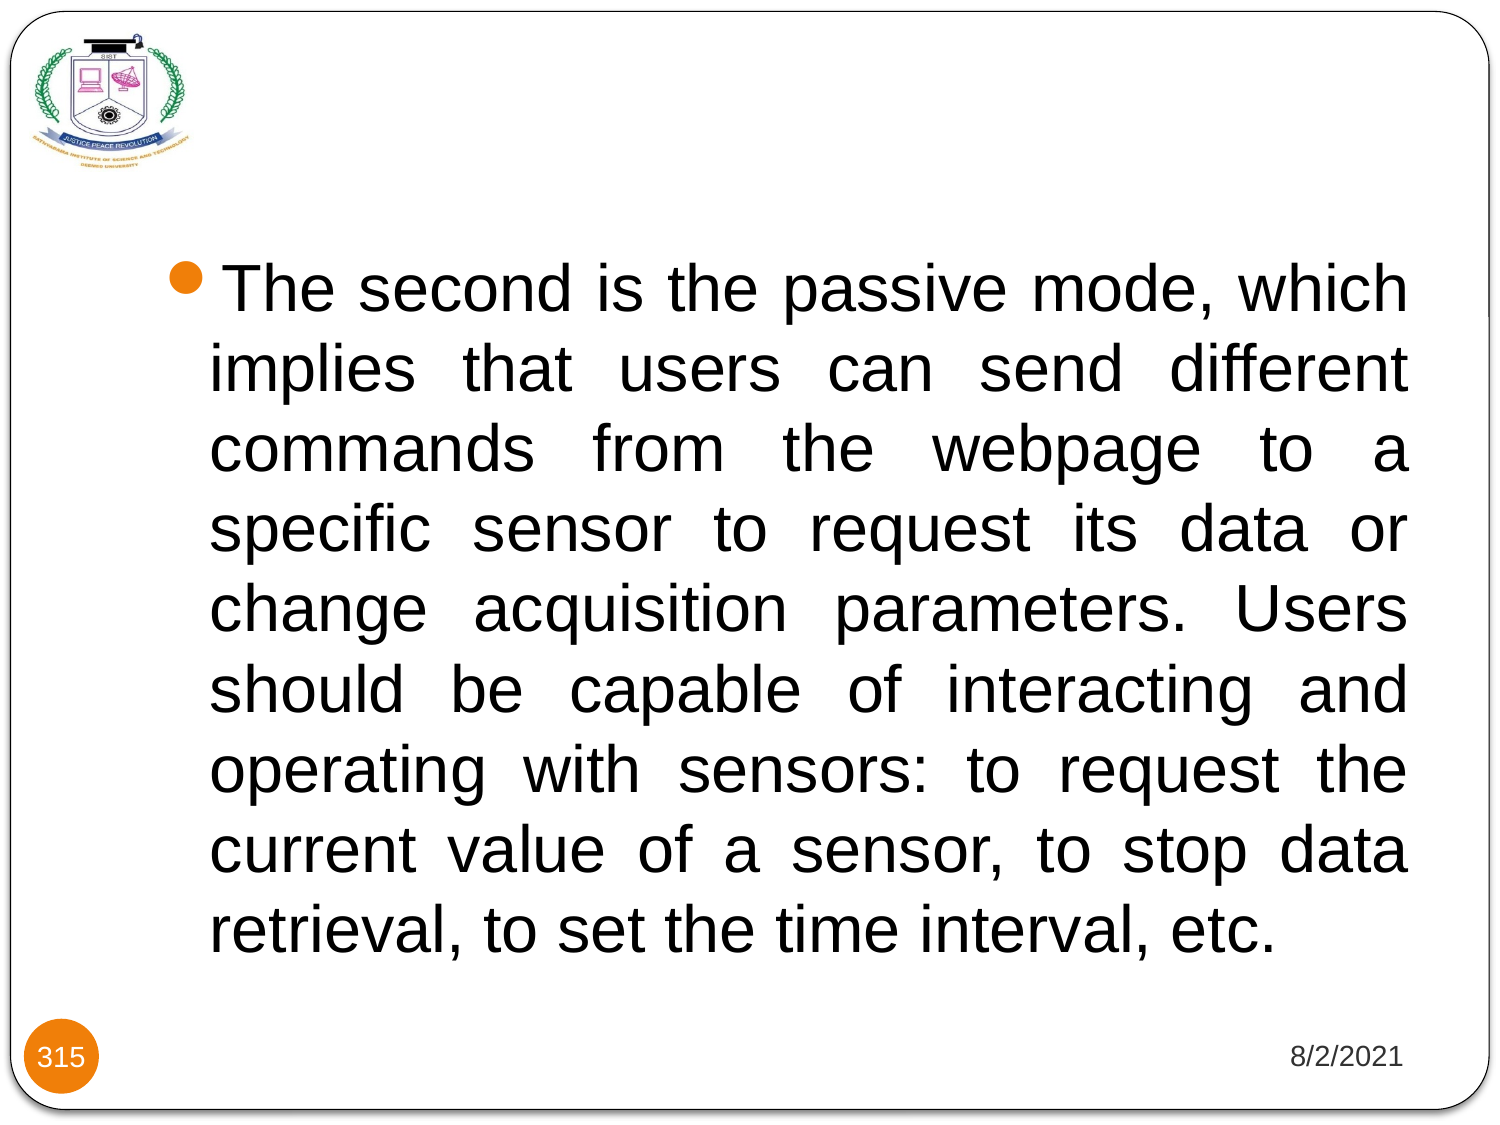

The second is the passive mode, which implies that users can send different commands from the webpage to a specific sensor to request its data or change acquisition parameters. Users should be capable of interacting and operating with sensors: to request the current value of a sensor, to stop data retrieval, to set the time interval, etc.
8/2/2021
315